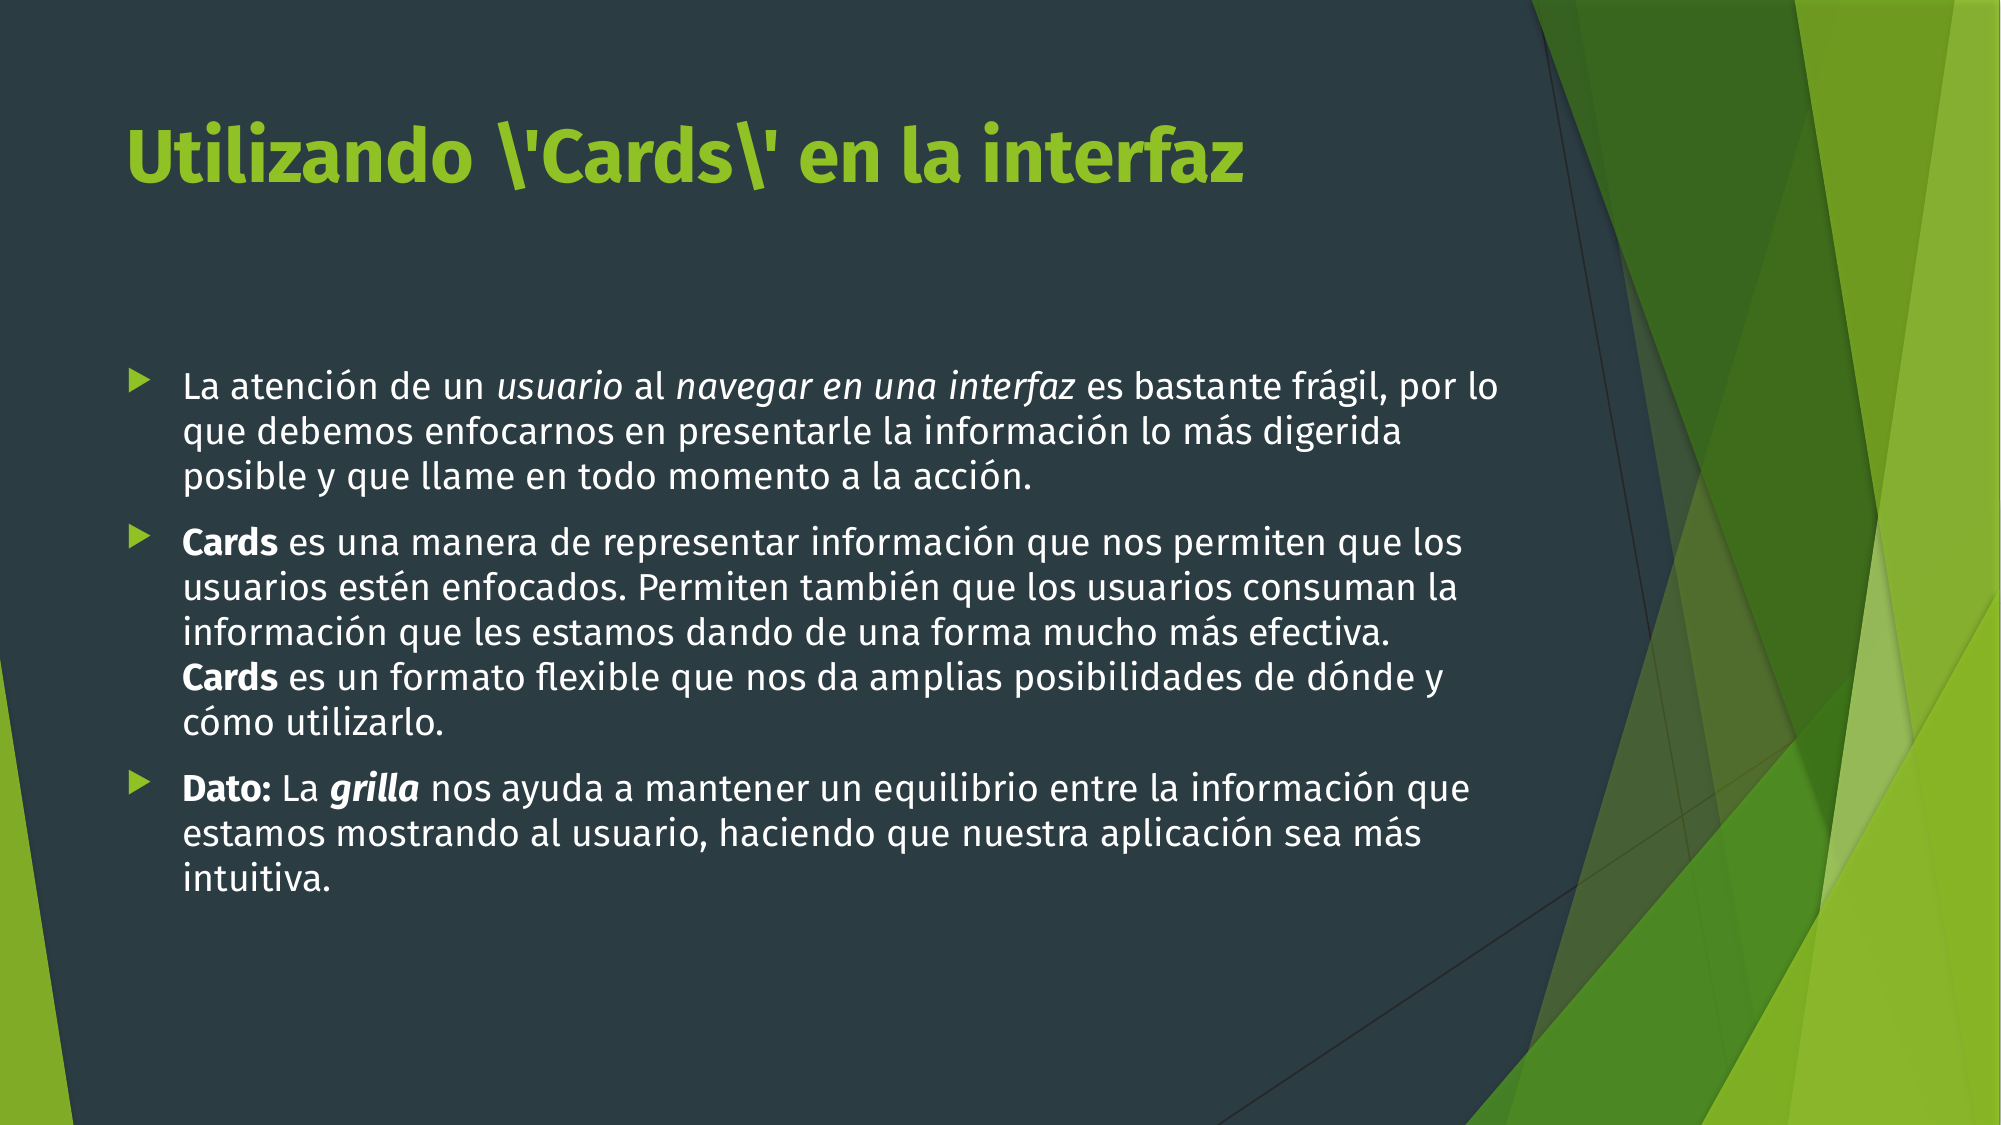

# Utilizando \'Cards\' en la interfaz
La atención de un usuario al navegar en una interfaz es bastante frágil, por lo que debemos enfocarnos en presentarle la información lo más digerida posible y que llame en todo momento a la acción.
Cards es una manera de representar información que nos permiten que los usuarios estén enfocados. Permiten también que los usuarios consuman la información que les estamos dando de una forma mucho más efectiva.
Cards es un formato flexible que nos da amplias posibilidades de dónde y cómo utilizarlo.
Dato: La grilla nos ayuda a mantener un equilibrio entre la información que estamos mostrando al usuario, haciendo que nuestra aplicación sea más intuitiva.